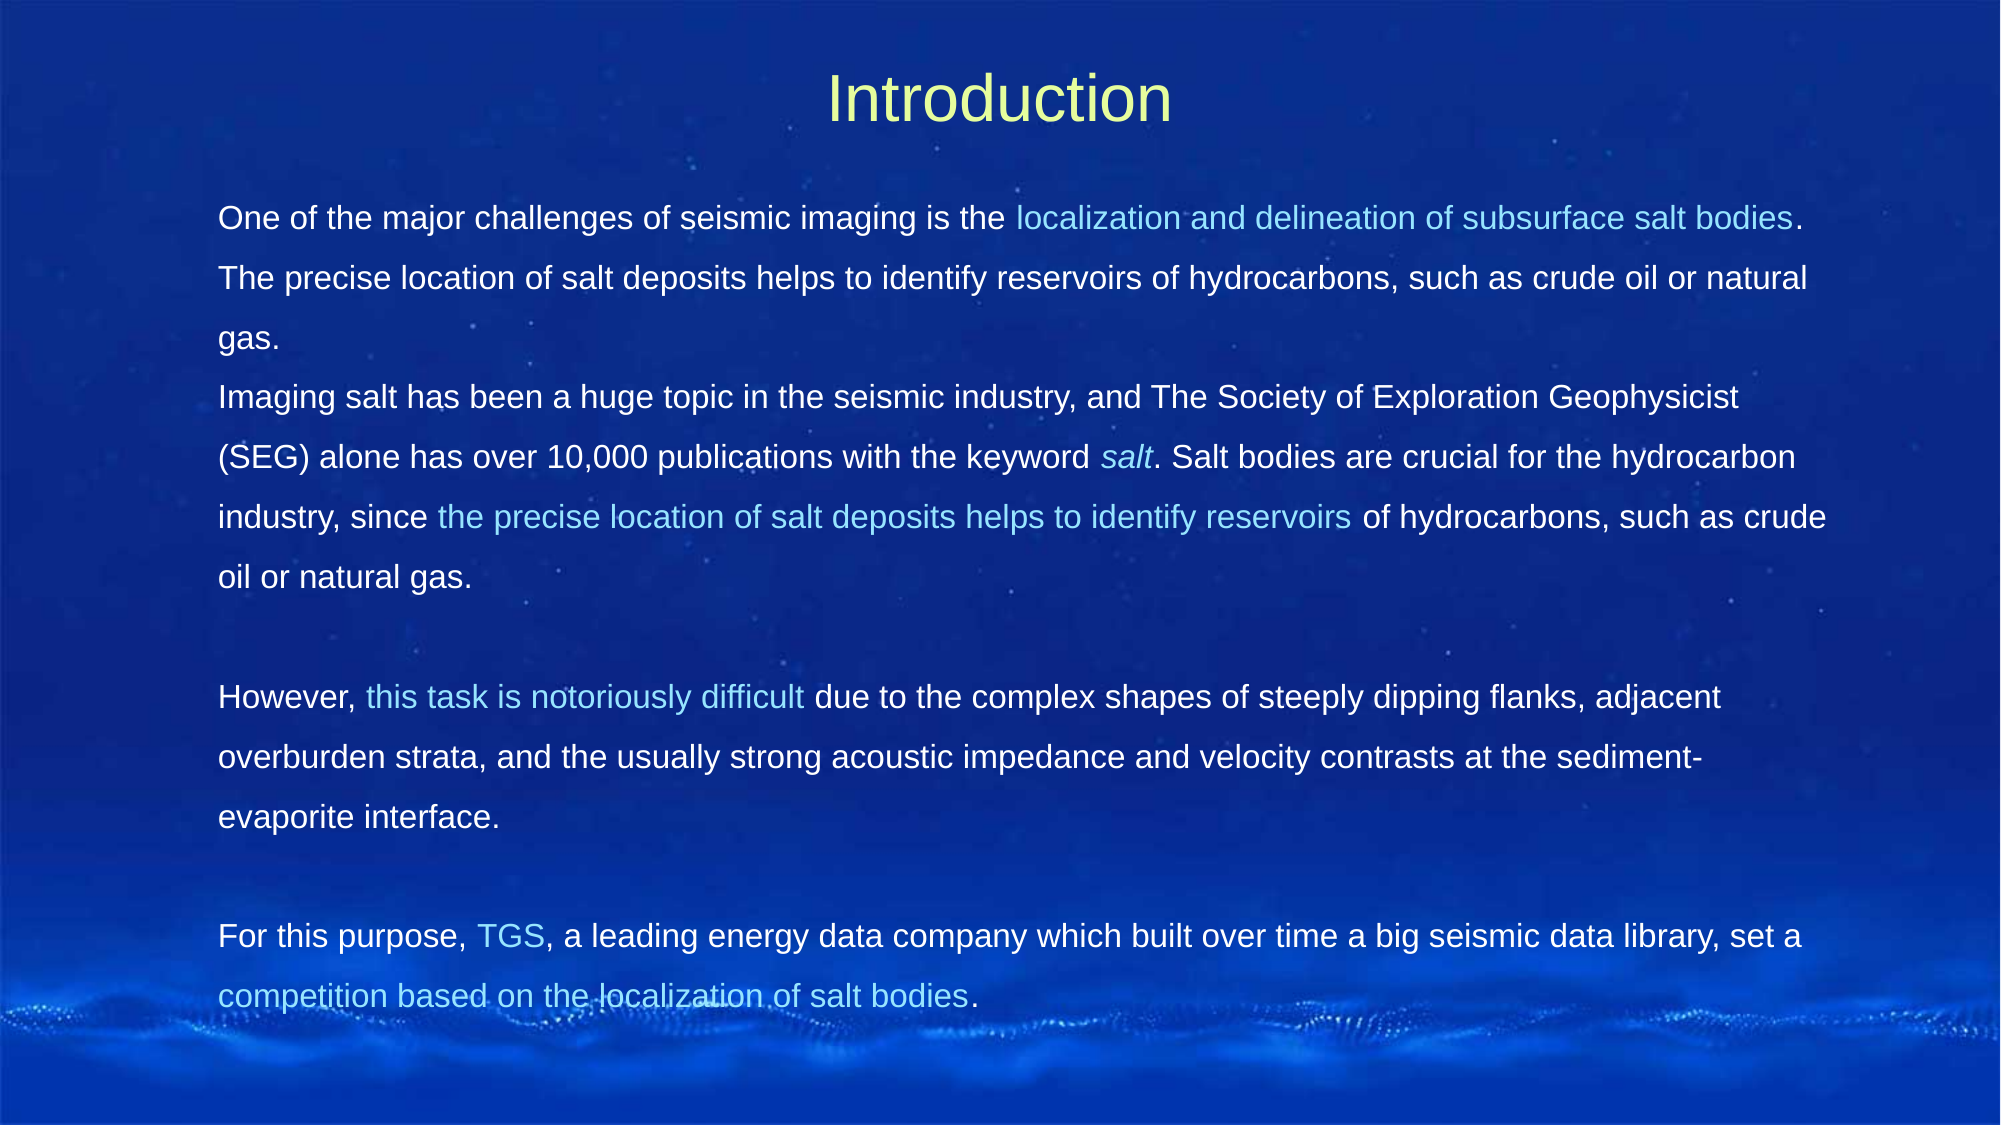

Introduction
One of the major challenges of seismic imaging is the localization and delineation of subsurface salt bodies. The precise location of salt deposits helps to identify reservoirs of hydrocarbons, such as crude oil or natural gas.
Imaging salt has been a huge topic in the seismic industry, and The Society of Exploration Geophysicist (SEG) alone has over 10,000 publications with the keyword salt. Salt bodies are crucial for the hydrocarbon industry, since the precise location of salt deposits helps to identify reservoirs of hydrocarbons, such as crude oil or natural gas.

However, this task is notoriously difficult due to the complex shapes of steeply dipping flanks, adjacent overburden strata, and the usually strong acoustic impedance and velocity contrasts at the sediment-evaporite interface.

For this purpose, TGS, a leading energy data company which built over time a big seismic data library, set a competition based on the localization of salt bodies.